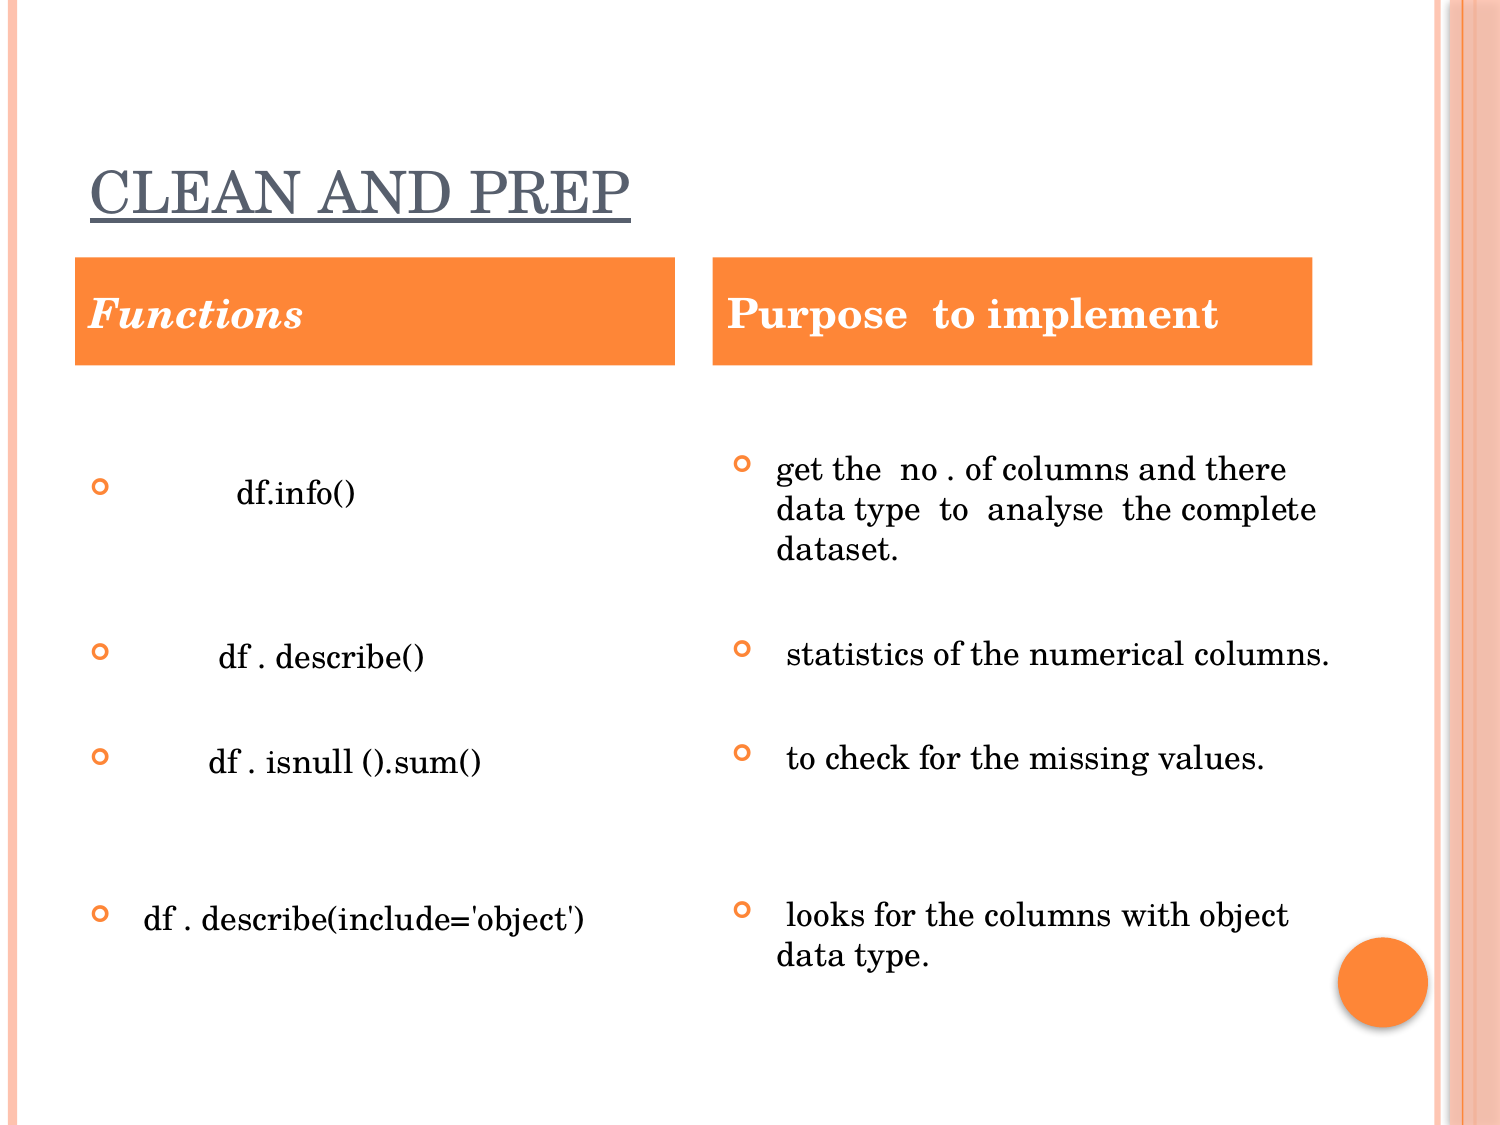

# Clean and Prep
Functions
Purpose  to implement

           df.info()

         df . describe()

        df . isnull ().sum()

 df . describe(include='object')

get the  no . of columns and there   data type  to  analyse  the complete dataset.

 statistics of the numerical columns.

 to check for the missing values.

 looks for the columns with object data type.